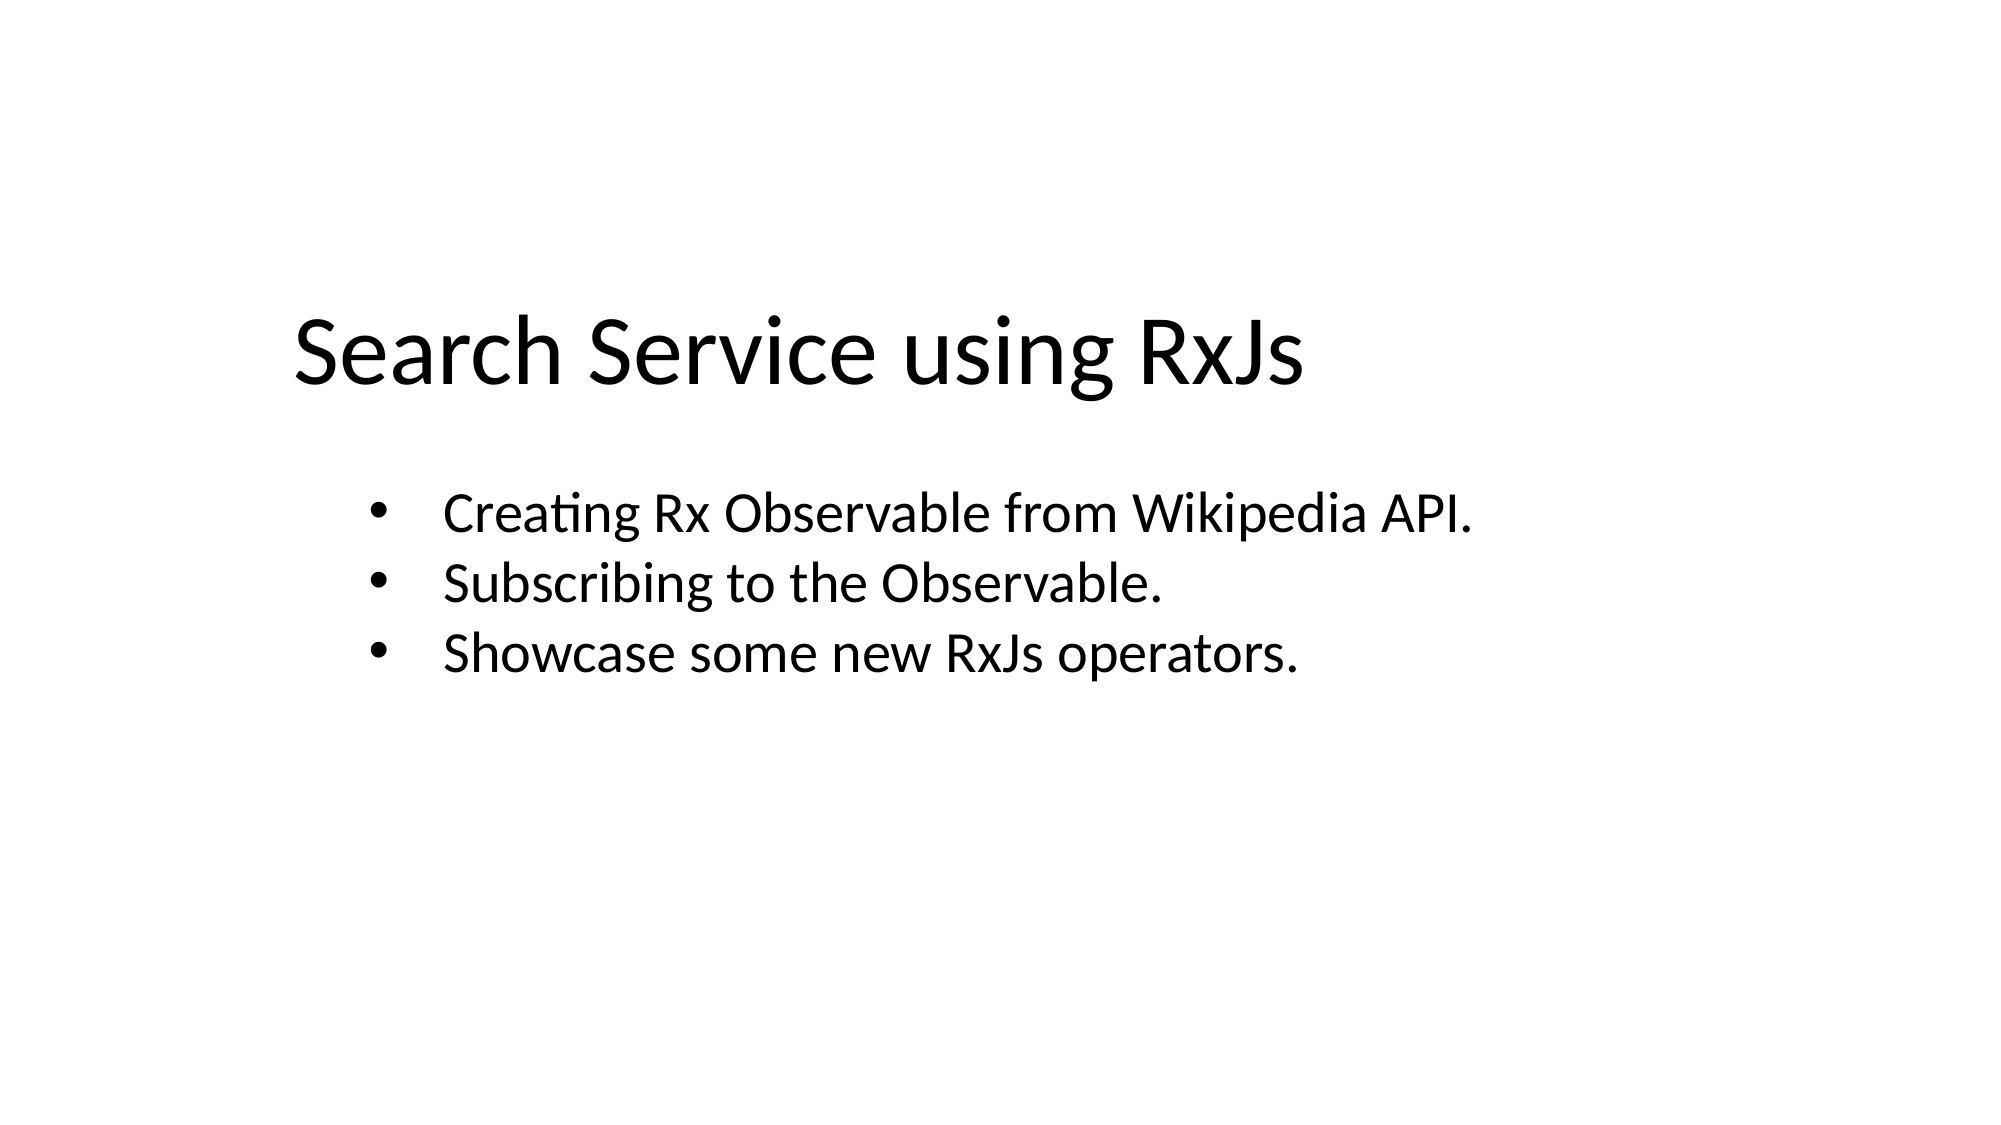

Search Service using RxJs

Creating Rx Observable from Wikipedia API.
Subscribing to the Observable.
Showcase some new RxJs operators.